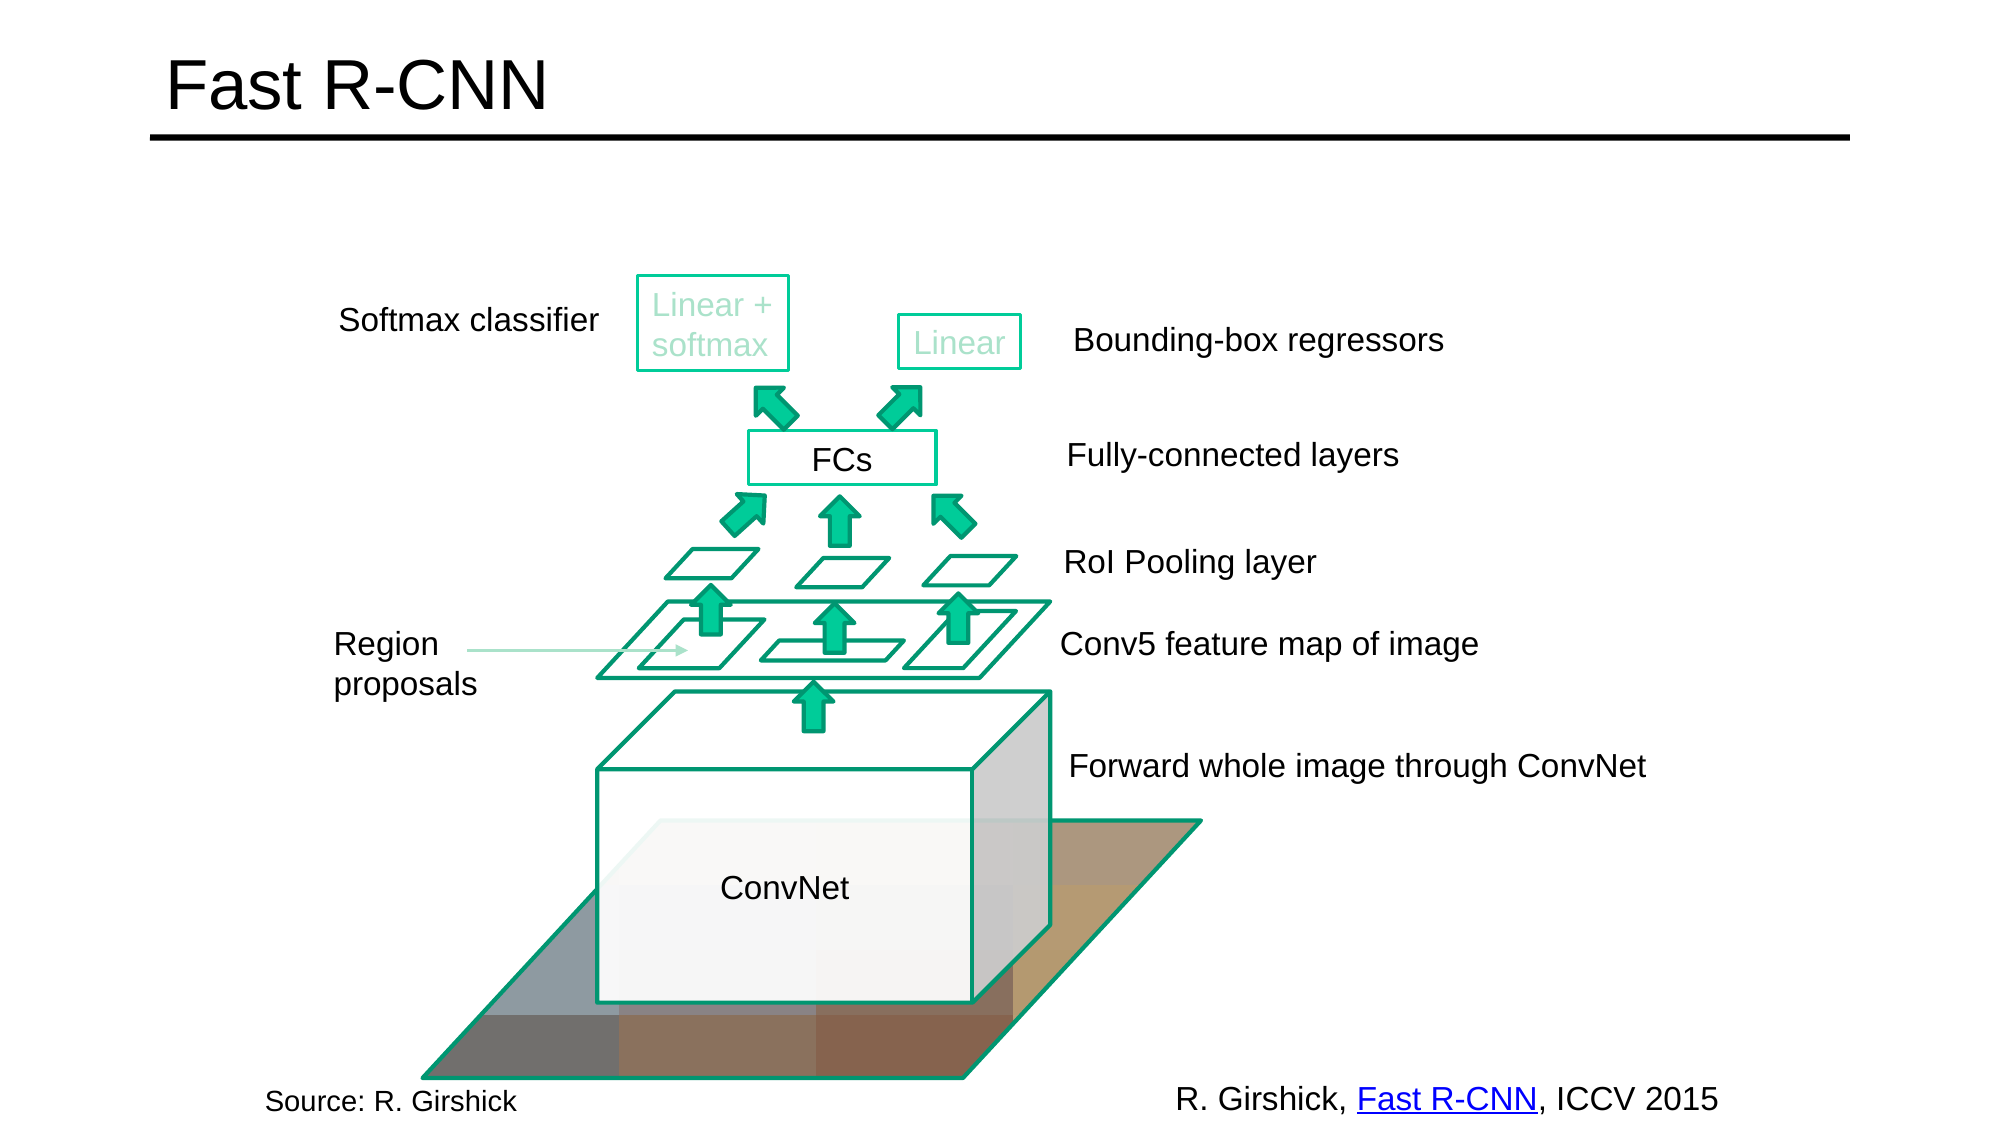

# Fast R-CNN
Linear +
softmax
Softmax classifier
Bounding-box regressors
Linear

Fully-connected layers
FCs

RoI Pooling layer

Region proposals
Conv5 feature map of image

ConvNet
Forward whole image through ConvNet

R. Girshick, Fast R-CNN, ICCV 2015
Source: R. Girshick